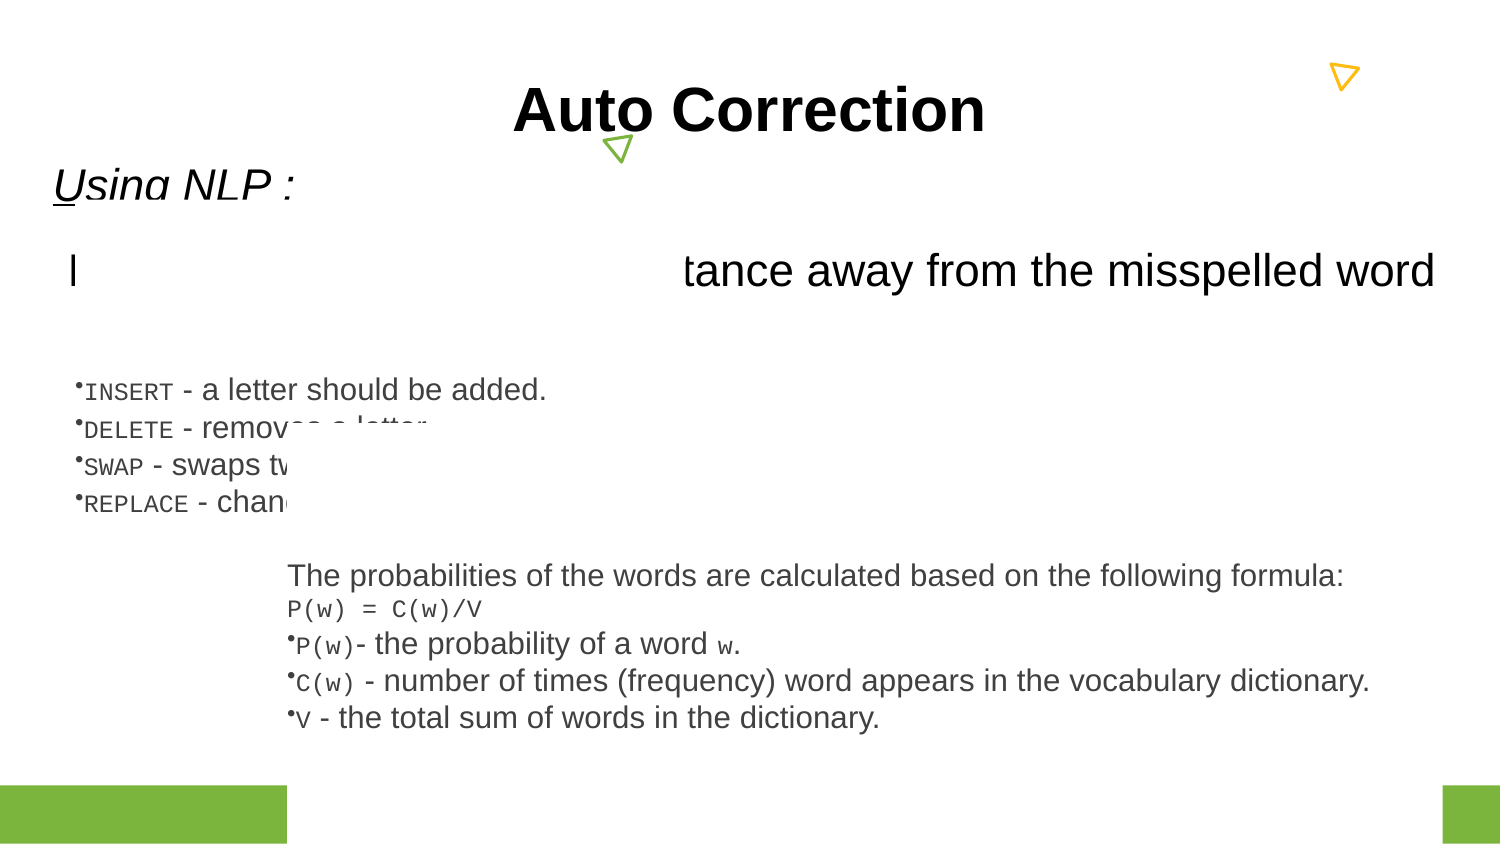

Auto Correction
Using NLP :
Find strings that are N-edit-distance away from the misspelled word

INSERT - a letter should be added.
DELETE - removes a letter.
SWAP - swaps two adjacent letters.
REPLACE - changes one letter to another.

The probabilities of the words are calculated based on the following formula:
P(w) = C(w)/V
P(w)- the probability of a word w.
C(w) - number of times (frequency) word appears in the vocabulary dictionary.
V - the total sum of words in the dictionary.